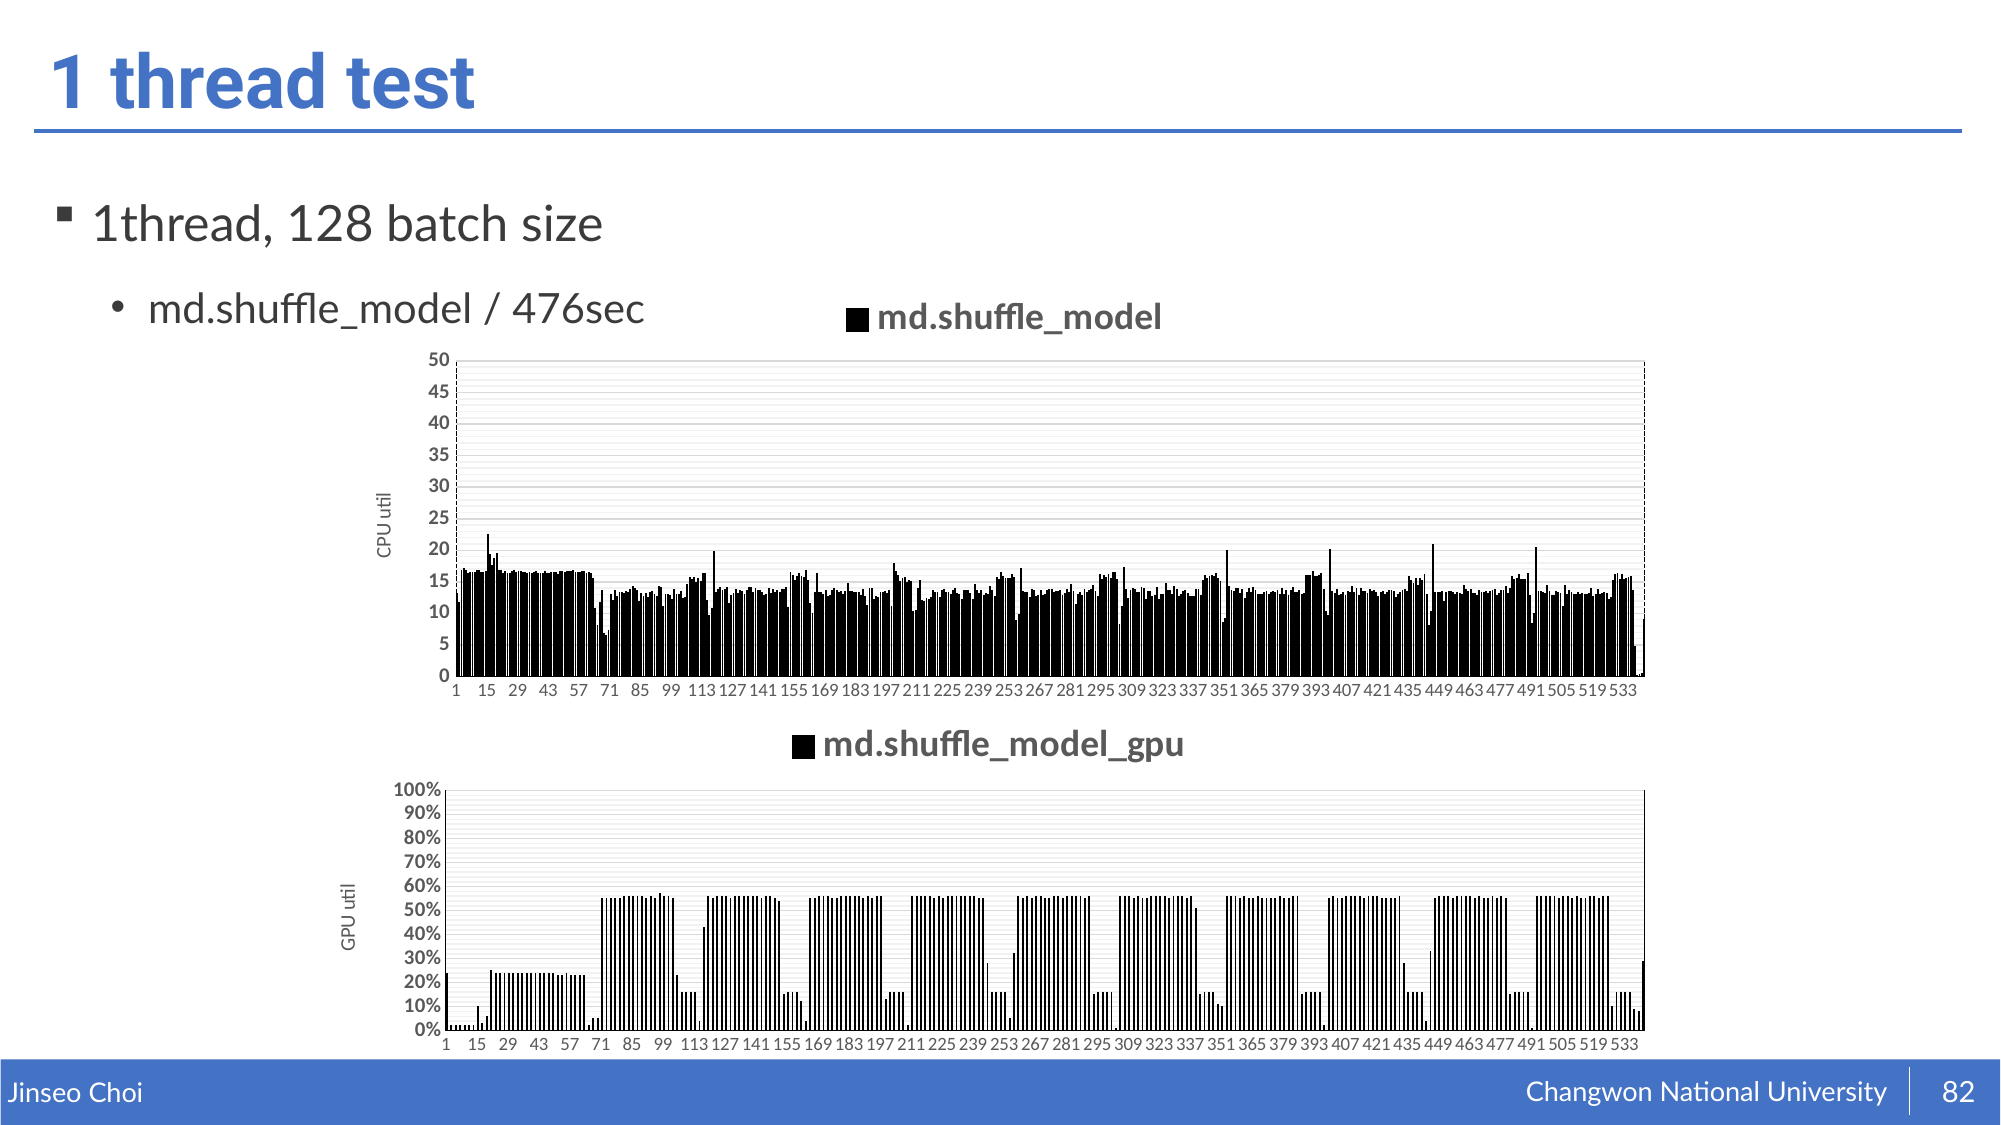

# 1 thread test
1thread, 128 batch size
md.shuffle_model / 476sec

### Chart

| Category | md.shuffle_model |
|---|---|

### Chart

| Category | md.shuffle_model_gpu |
|---|---|
82